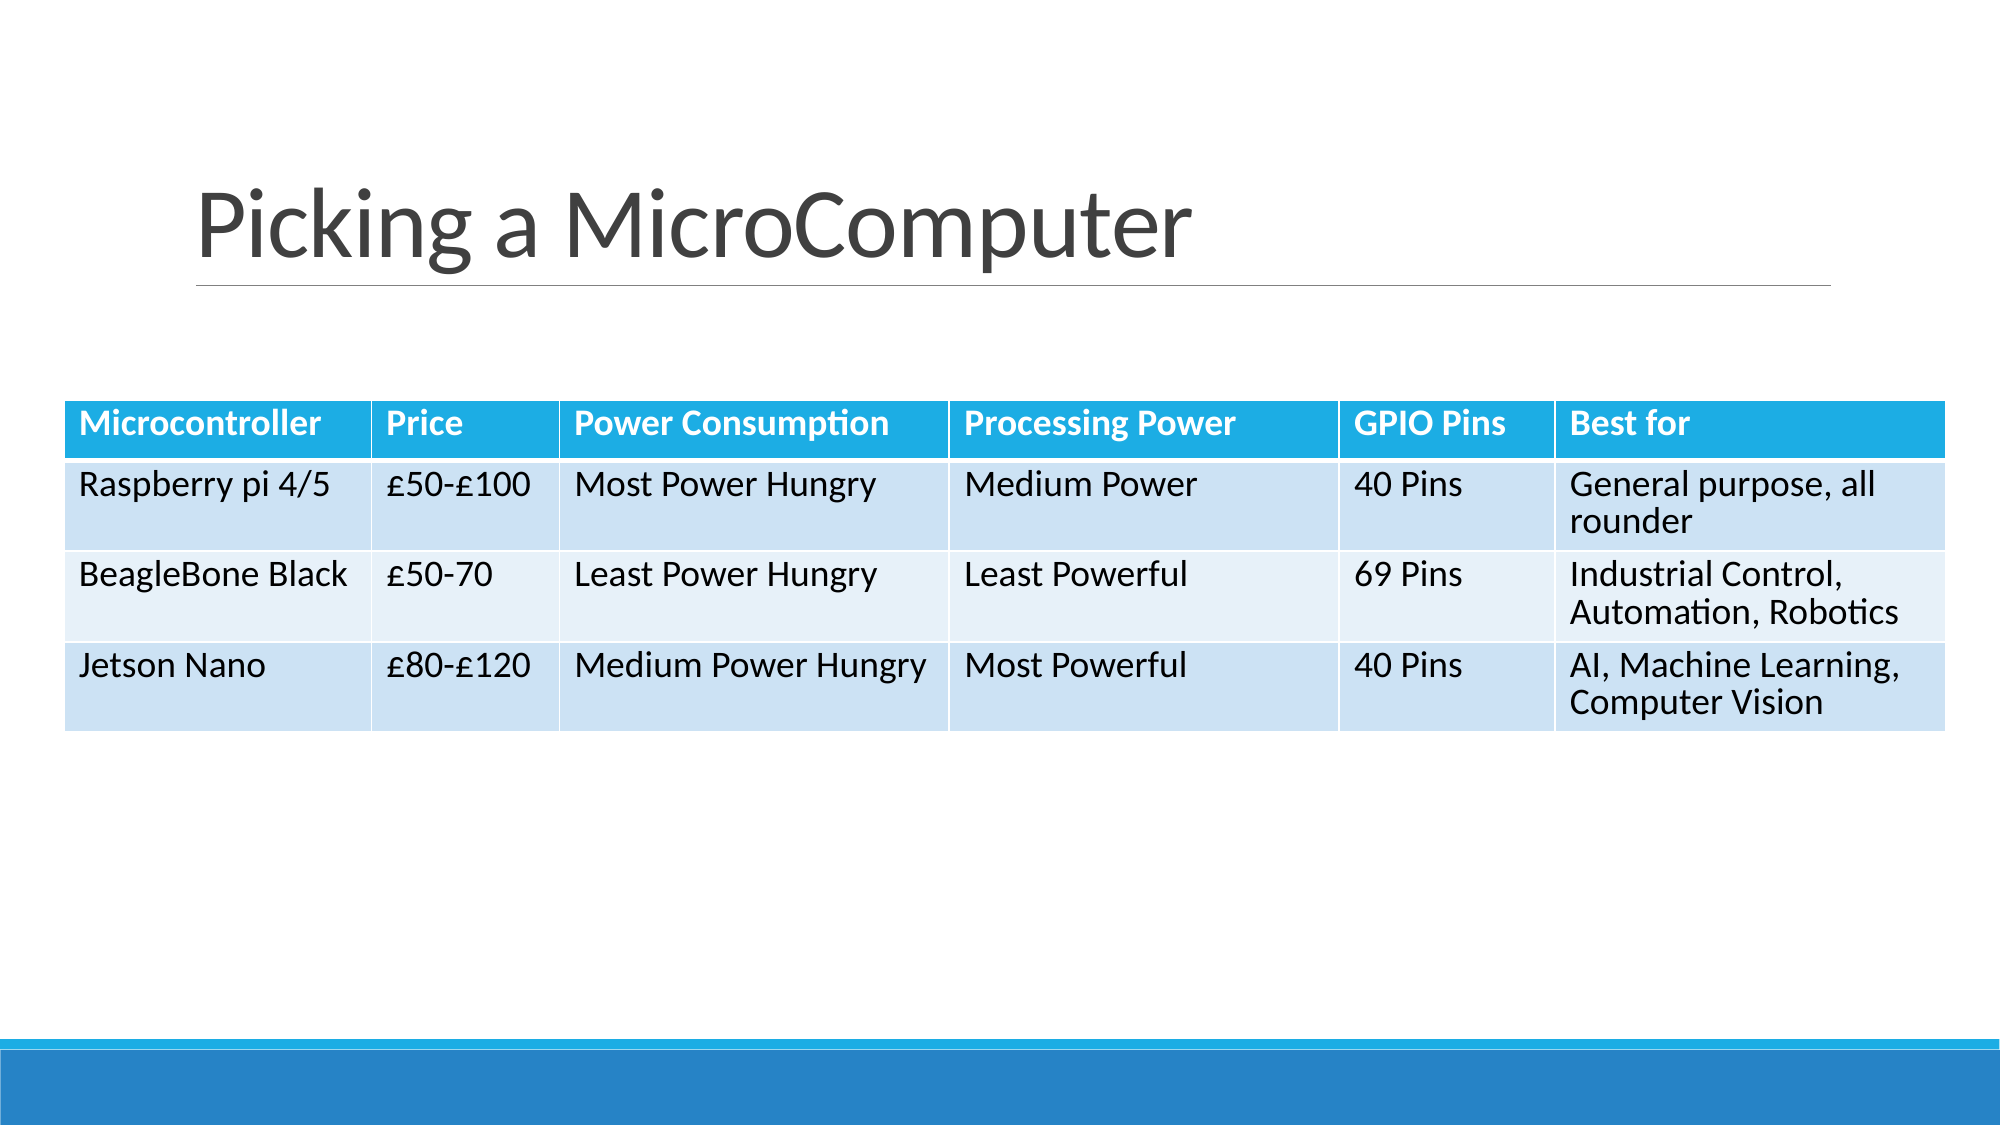

# Picking a MicroComputer
| Microcontroller | Price | Power Consumption | Processing Power | GPIO Pins | Best for |
| --- | --- | --- | --- | --- | --- |
| Raspberry pi 4/5 | £50-£100 | Most Power Hungry | Medium Power | 40 Pins | General purpose, all rounder |
| BeagleBone Black | £50-70 | Least Power Hungry | Least Powerful | 69 Pins | Industrial Control, Automation, Robotics |
| Jetson Nano | £80-£120 | Medium Power Hungry | Most Powerful | 40 Pins | AI, Machine Learning, Computer Vision |